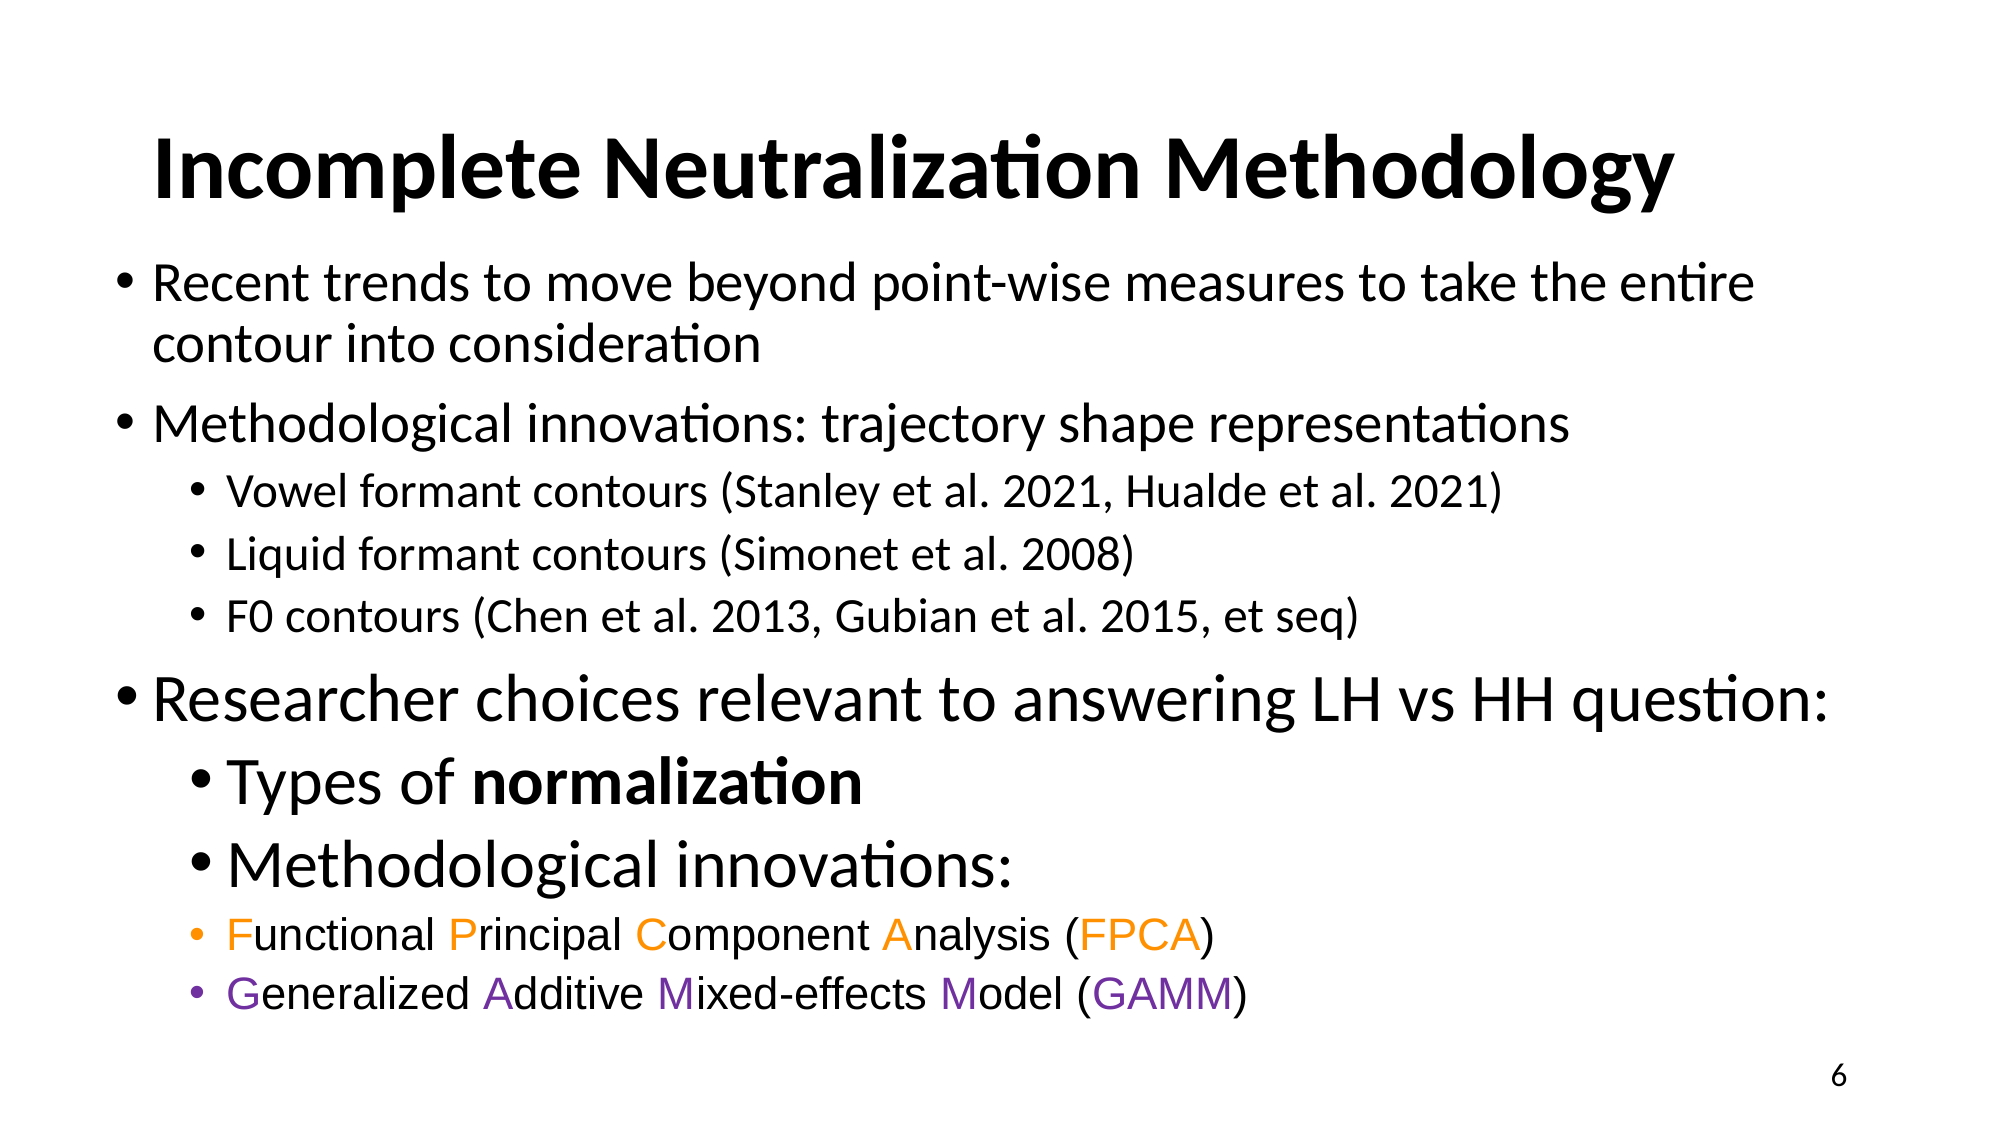

# Incomplete Neutralization Methodology
Recent trends to move beyond point-wise measures to take the entire contour into consideration
Methodological innovations: trajectory shape representations
Vowel formant contours (Stanley et al. 2021, Hualde et al. 2021)
Liquid formant contours (Simonet et al. 2008)
F0 contours (Chen et al. 2013, Gubian et al. 2015, et seq)
Researcher choices relevant to answering LH vs HH question:
Types of normalization
Methodological innovations:
Functional Principal Component Analysis (FPCA)
Generalized Additive Mixed-effects Model (GAMM)
6